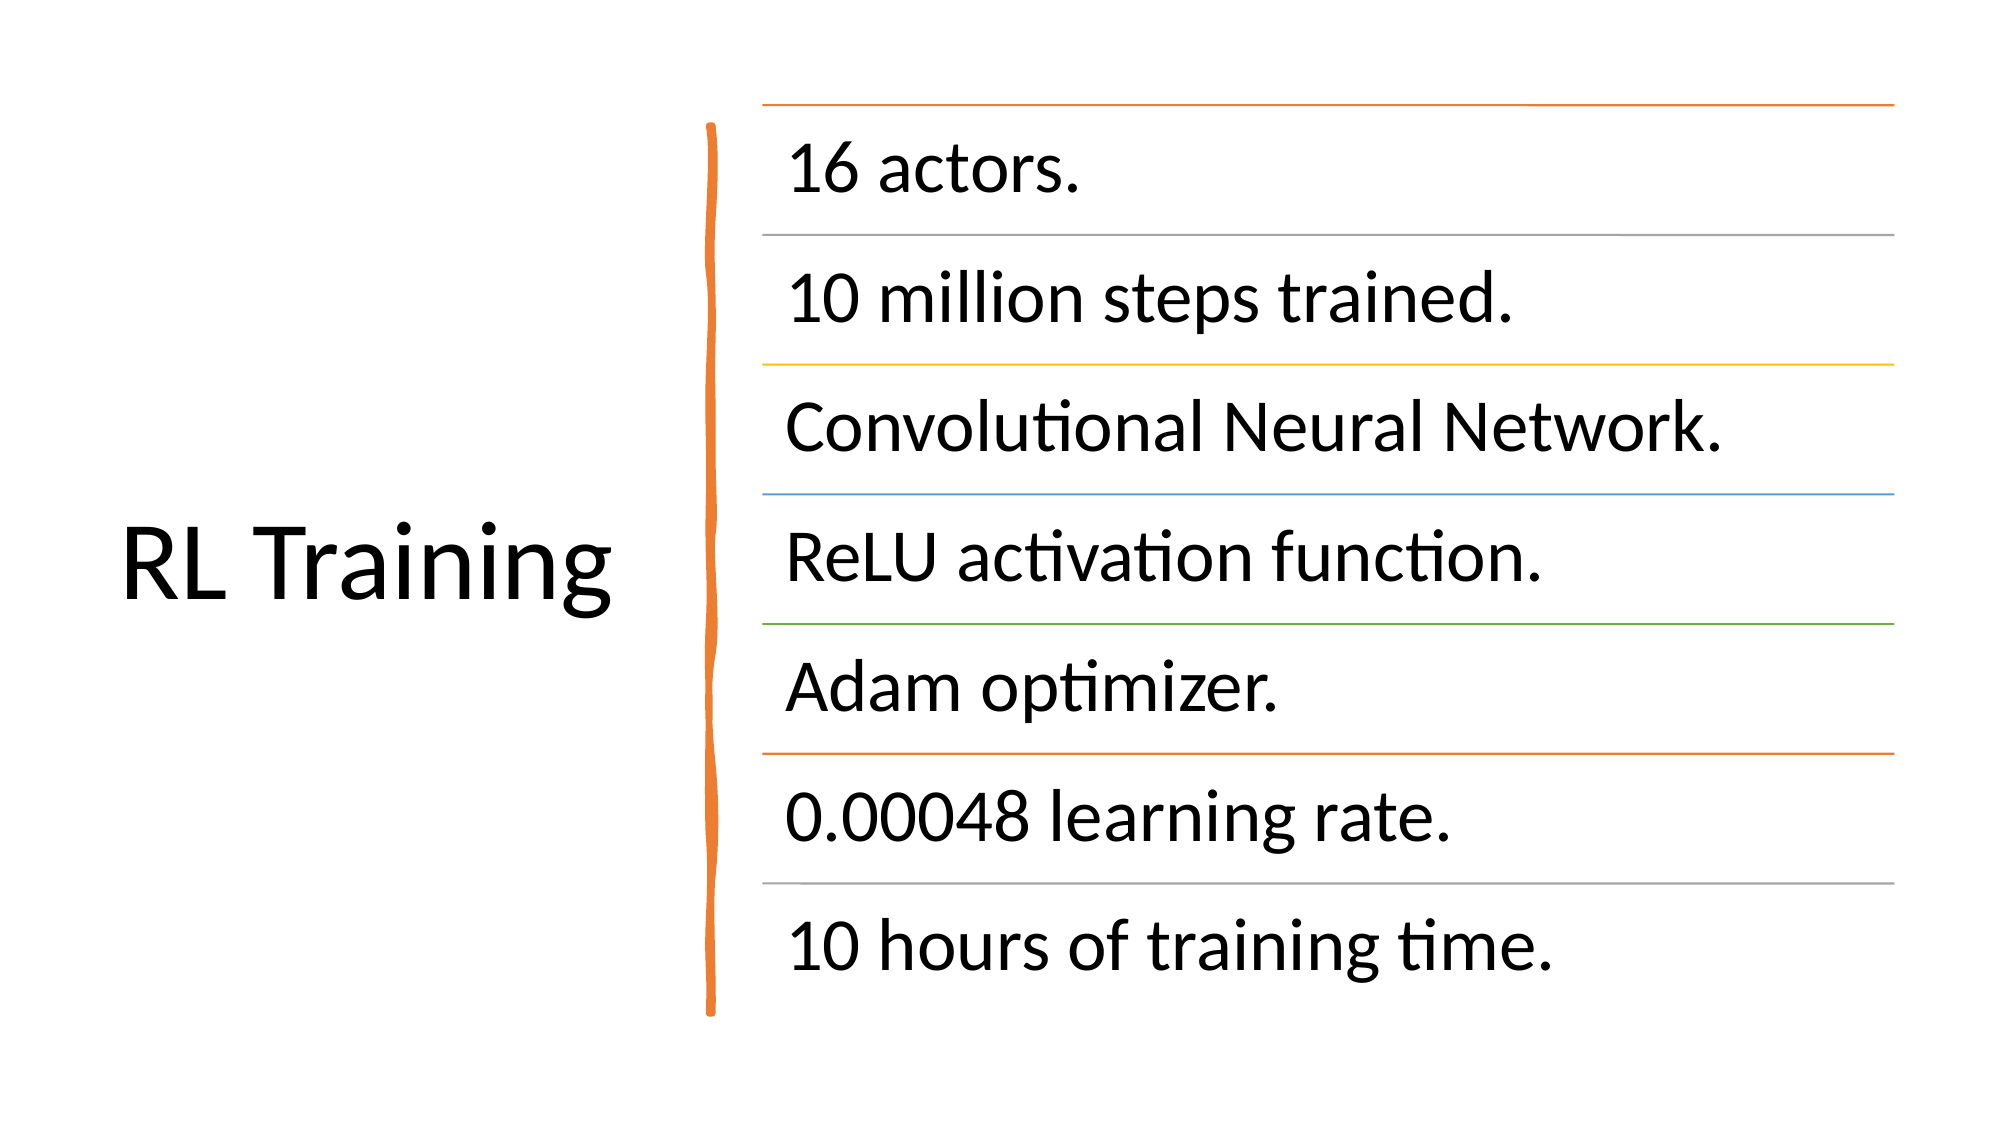

16 actors.
10 million steps trained.
Convolutional Neural Network.
ReLU activation function.
Adam optimizer.
0.00048 learning rate.
10 hours of training time.
# RL Training